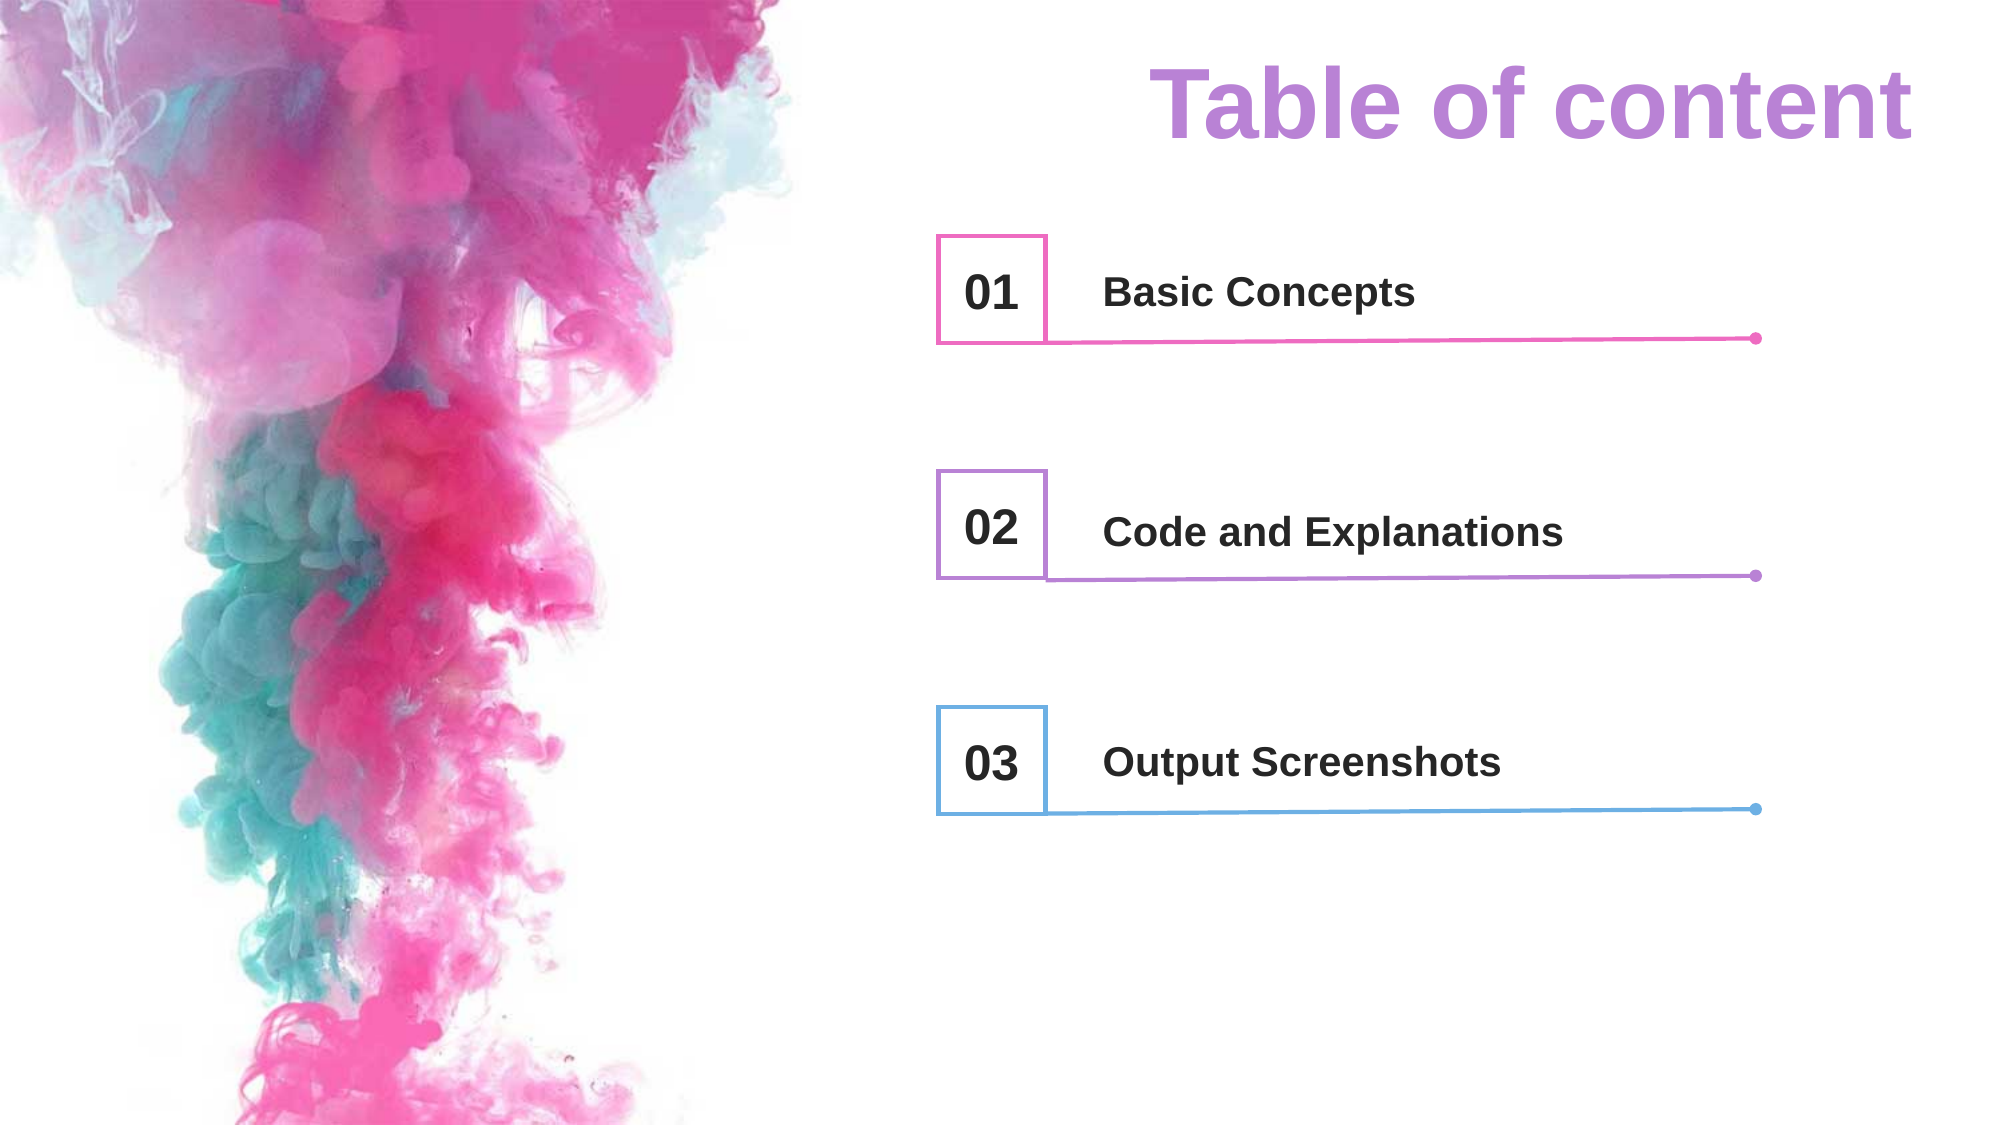

Table of content

01
Basic Concepts

02
Code and Explanations

03
Output Screenshots